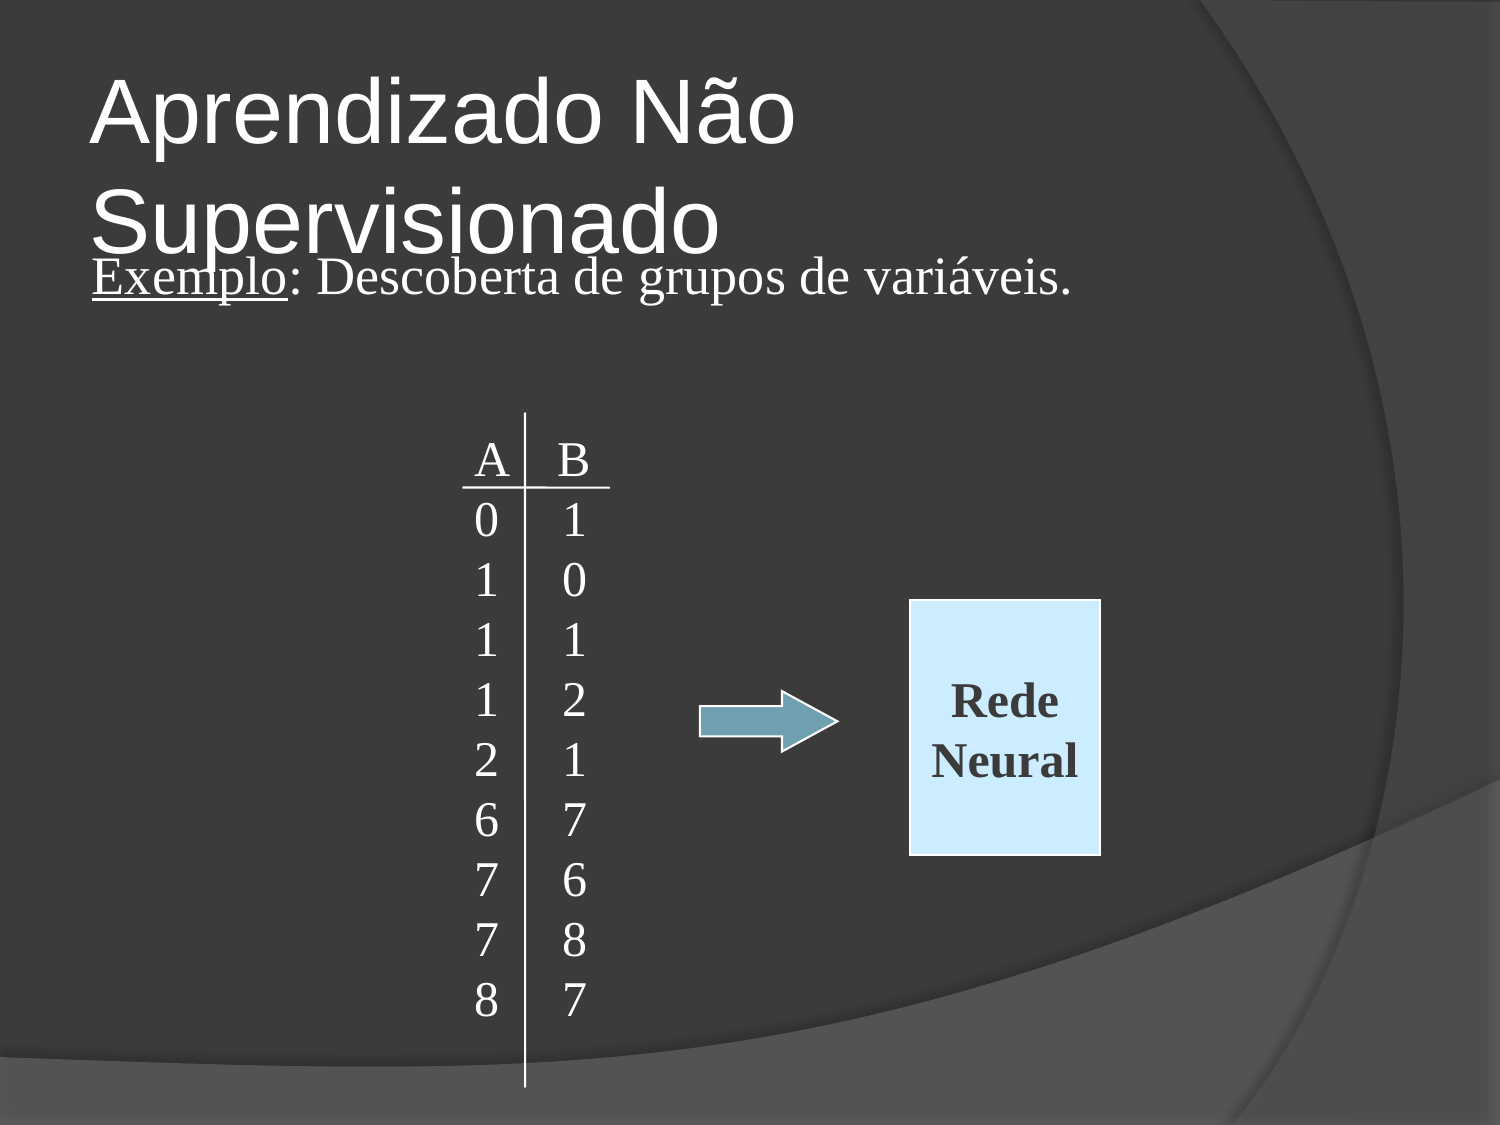

Aprendizado Não Supervisionado
Exemplo: Descoberta de grupos de variáveis.

A    B
0     1
1     0
1     1
1     2
2     1
6     7
7     6
7     8
8     7

Rede
Neural